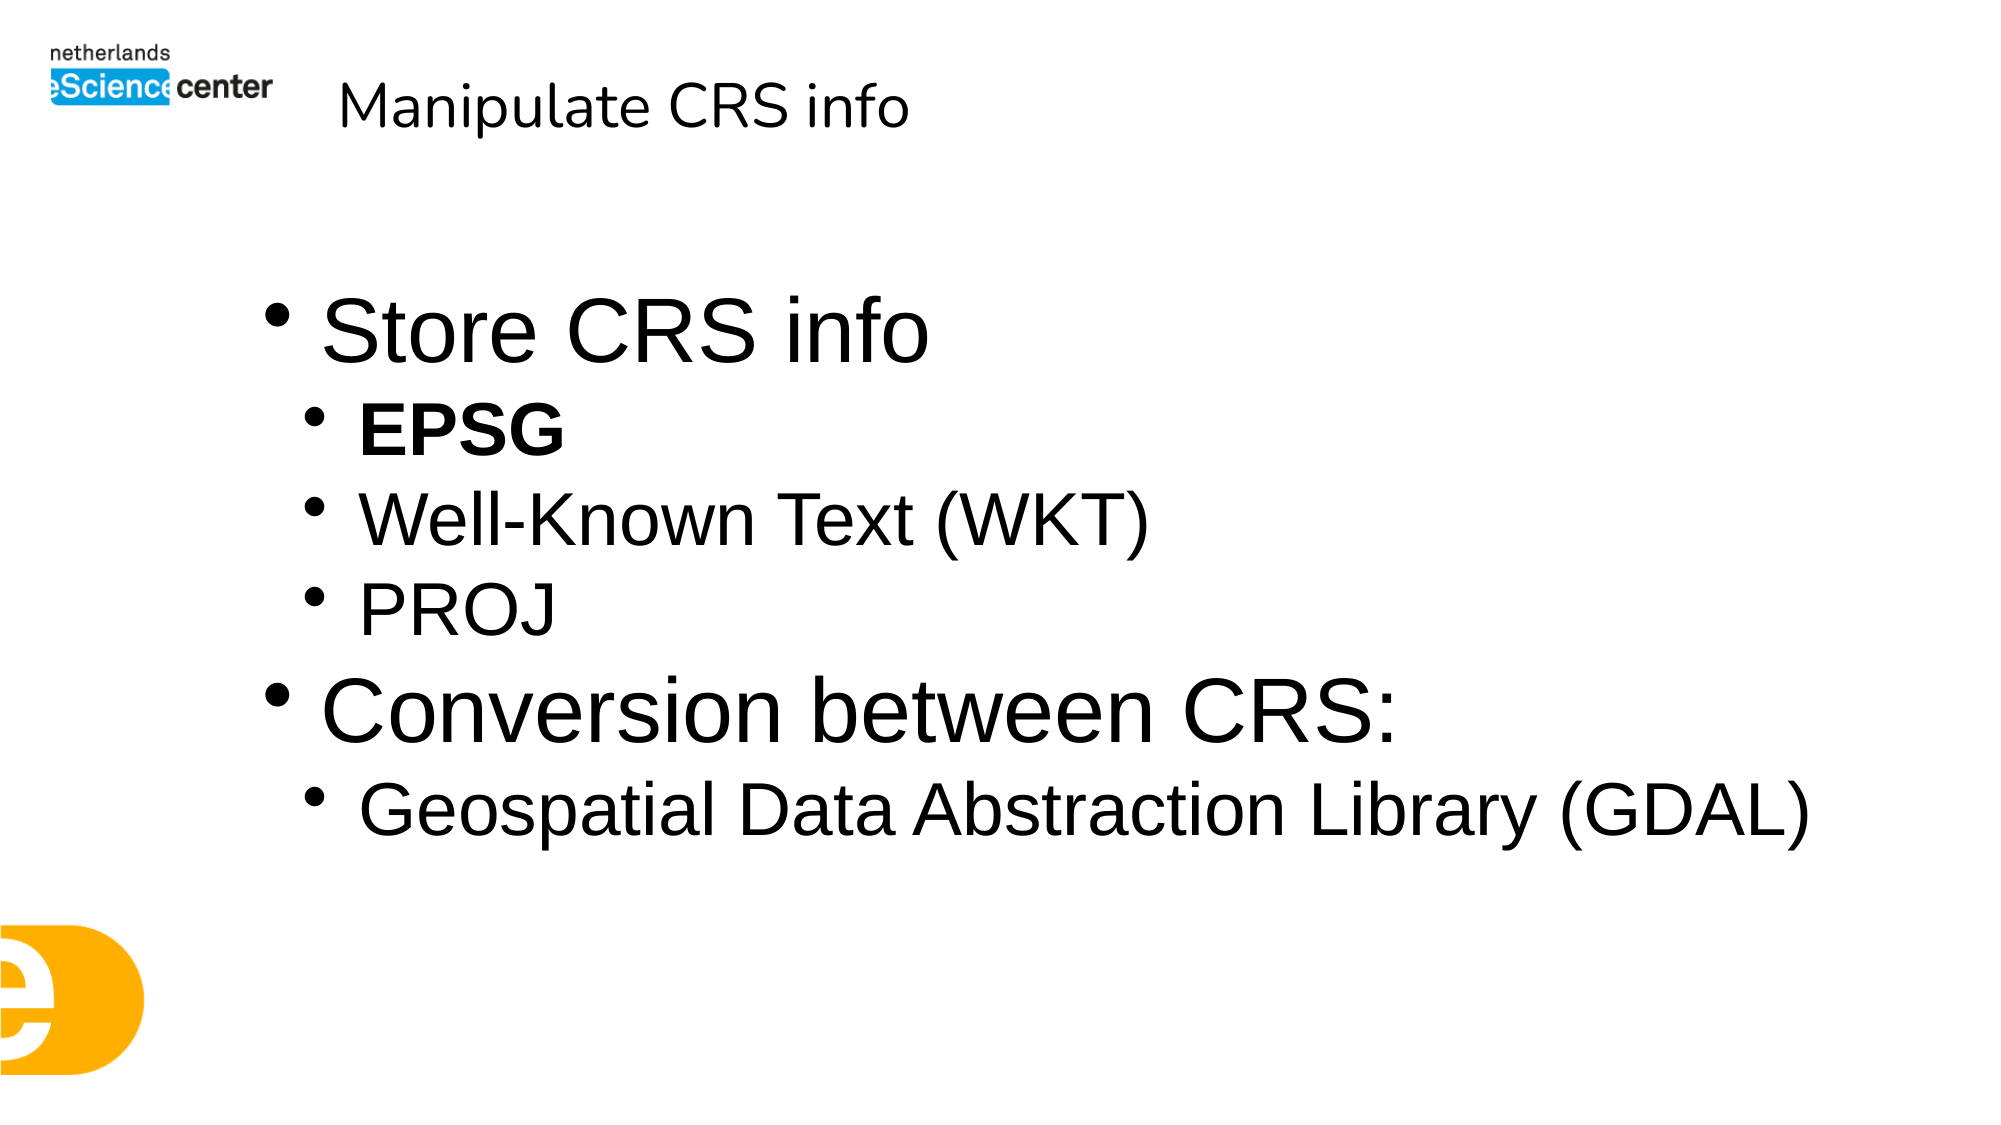

# Manipulate CRS info
 Store CRS info
 EPSG
 Well-Known Text (WKT)
 PROJ
 Conversion between CRS:
 Geospatial Data Abstraction Library (GDAL)